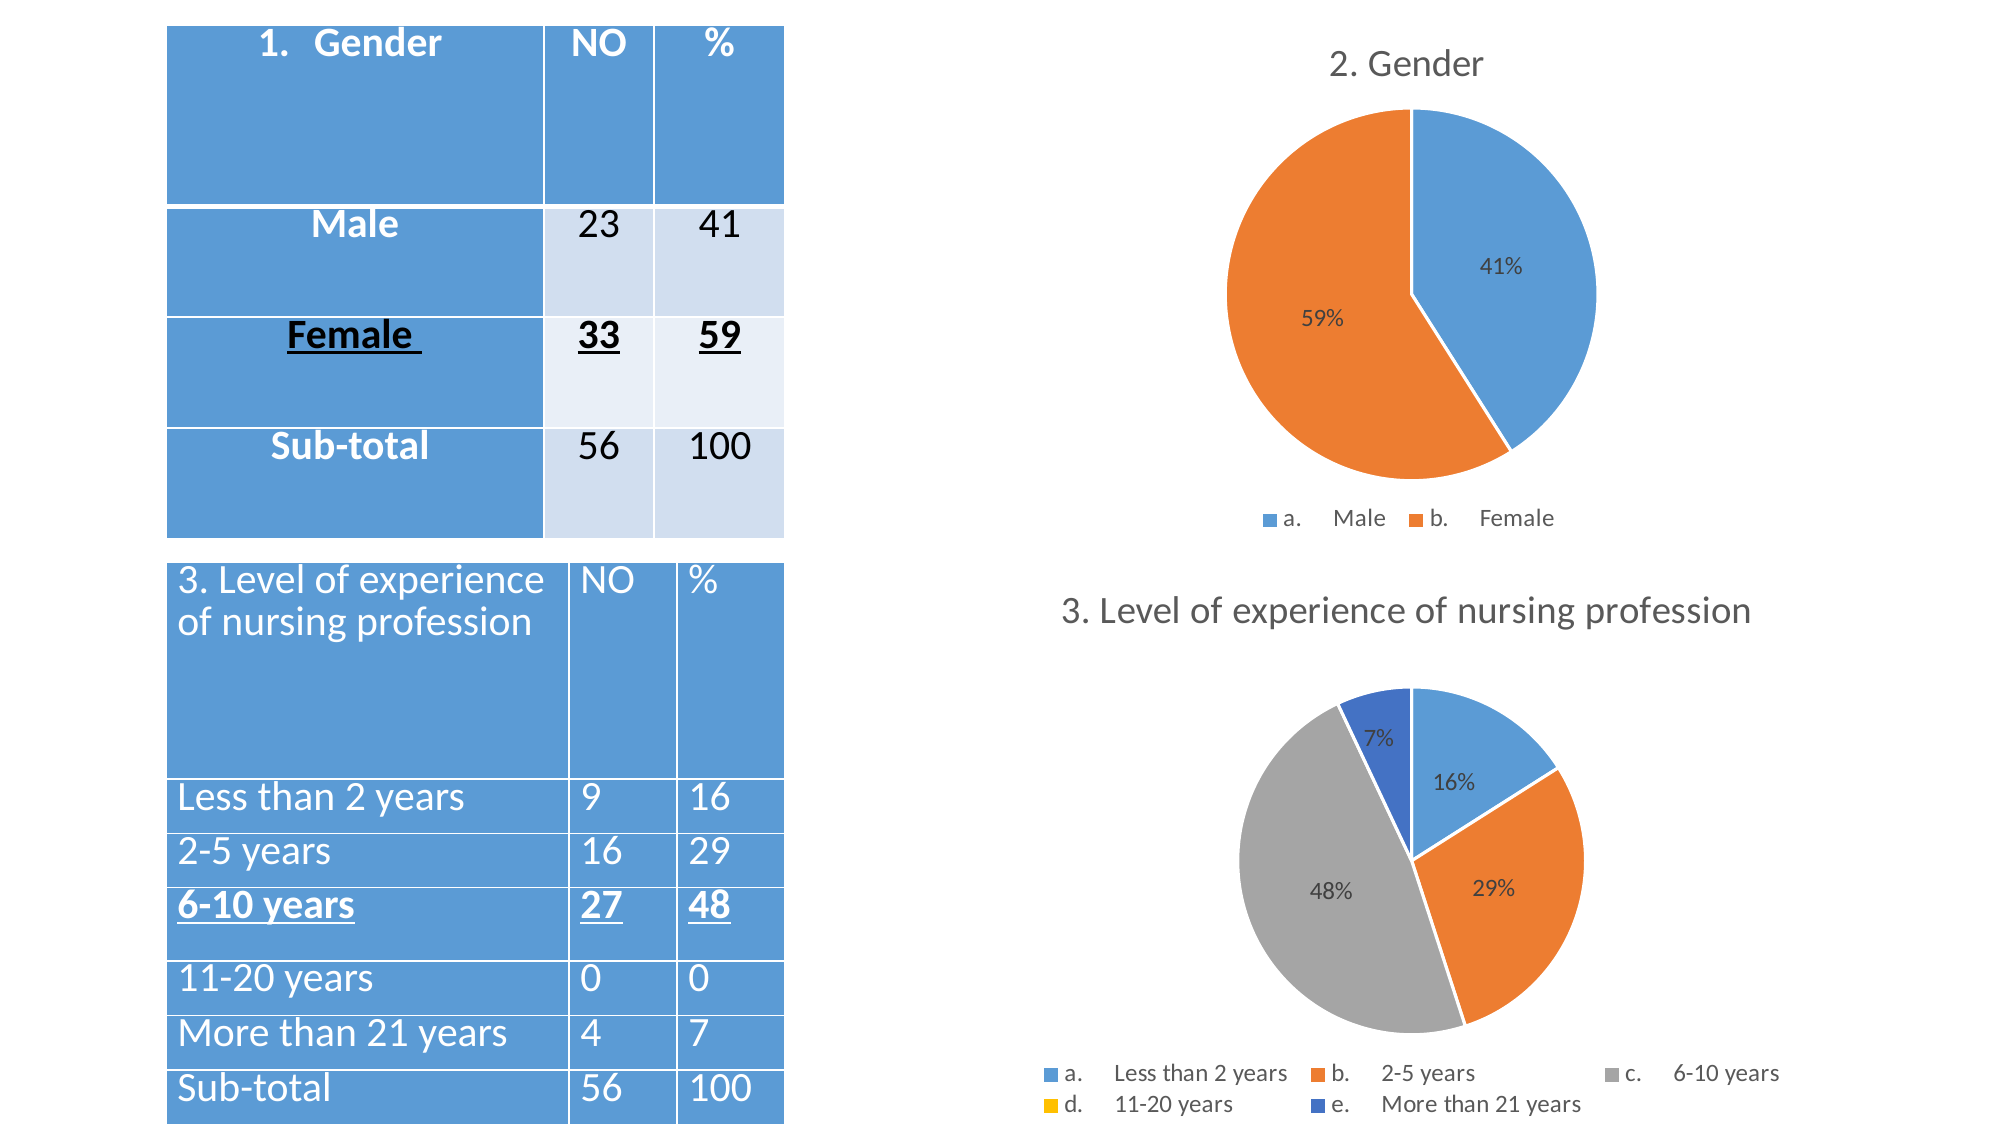

### Chart:

| Category | 2. Gender  |
|---|---|
| a.     Male  | 41.0 |
| b.     Female  | 59.0 |
| Gender | NO | % |
| --- | --- | --- |
| Male | 23 | 41 |
| Female | 33 | 59 |
| Sub-total | 56 | 100 |

### Chart:

| Category | 3. Level of experience of nursing profession  |
|---|---|
| a.     Less than 2 years  | 16.0 |
| b.     2-5 years | 29.0 |
| c.     6-10 years | 48.0 |
| d.     11-20 years  | 0.0 |
| e.     More than 21 years  | 7.0 |
| 3. Level of experience of nursing profession | NO | % |
| --- | --- | --- |
| Less than 2 years | 9 | 16 |
| 2-5 years | 16 | 29 |
| 6-10 years | 27 | 48 |
| 11-20 years | 0 | 0 |
| More than 21 years | 4 | 7 |
| Sub-total | 56 | 100 |